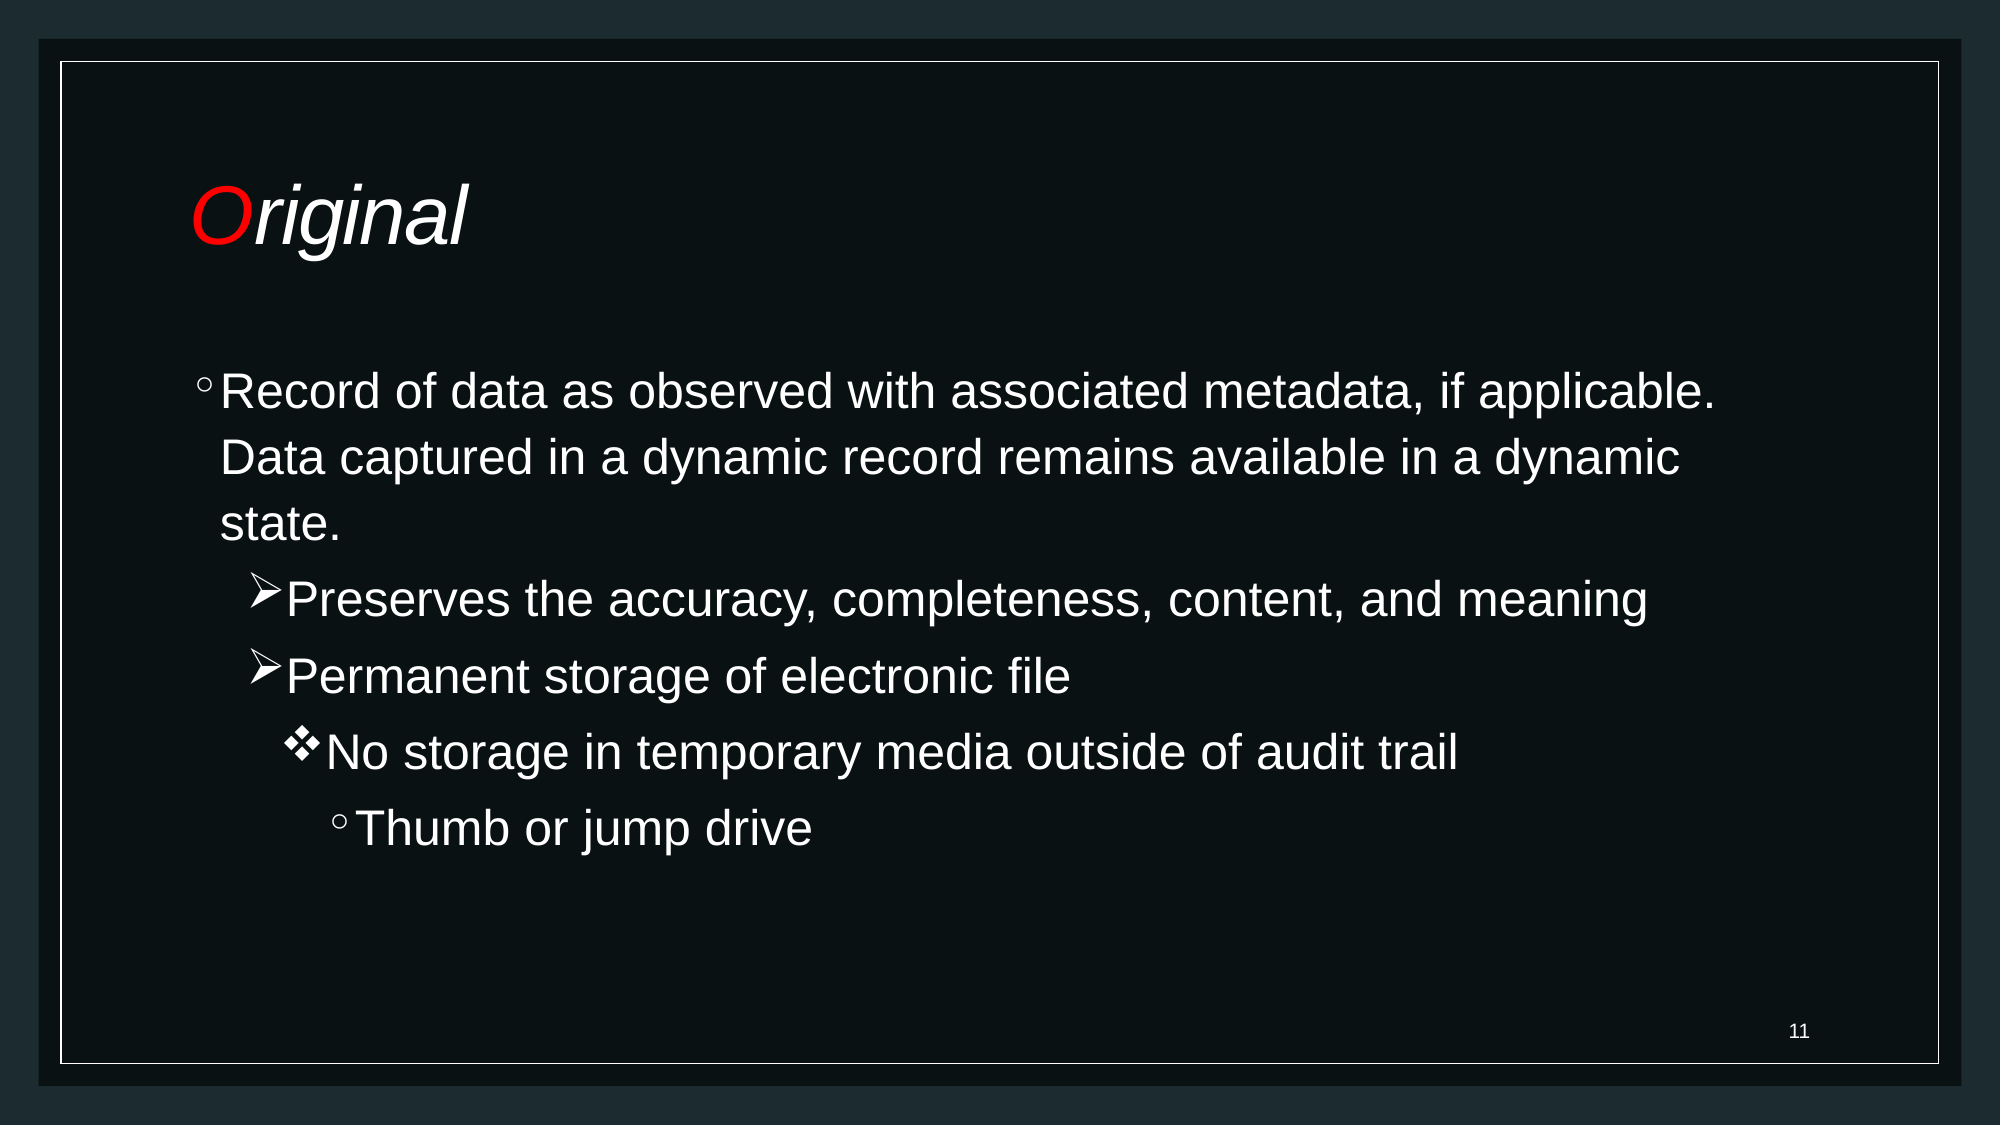

# Original
Record of data as observed with associated metadata, if applicable. Data captured in a dynamic record remains available in a dynamic state.
Preserves the accuracy, completeness, content, and meaning
Permanent storage of electronic file
No storage in temporary media outside of audit trail
Thumb or jump drive
11